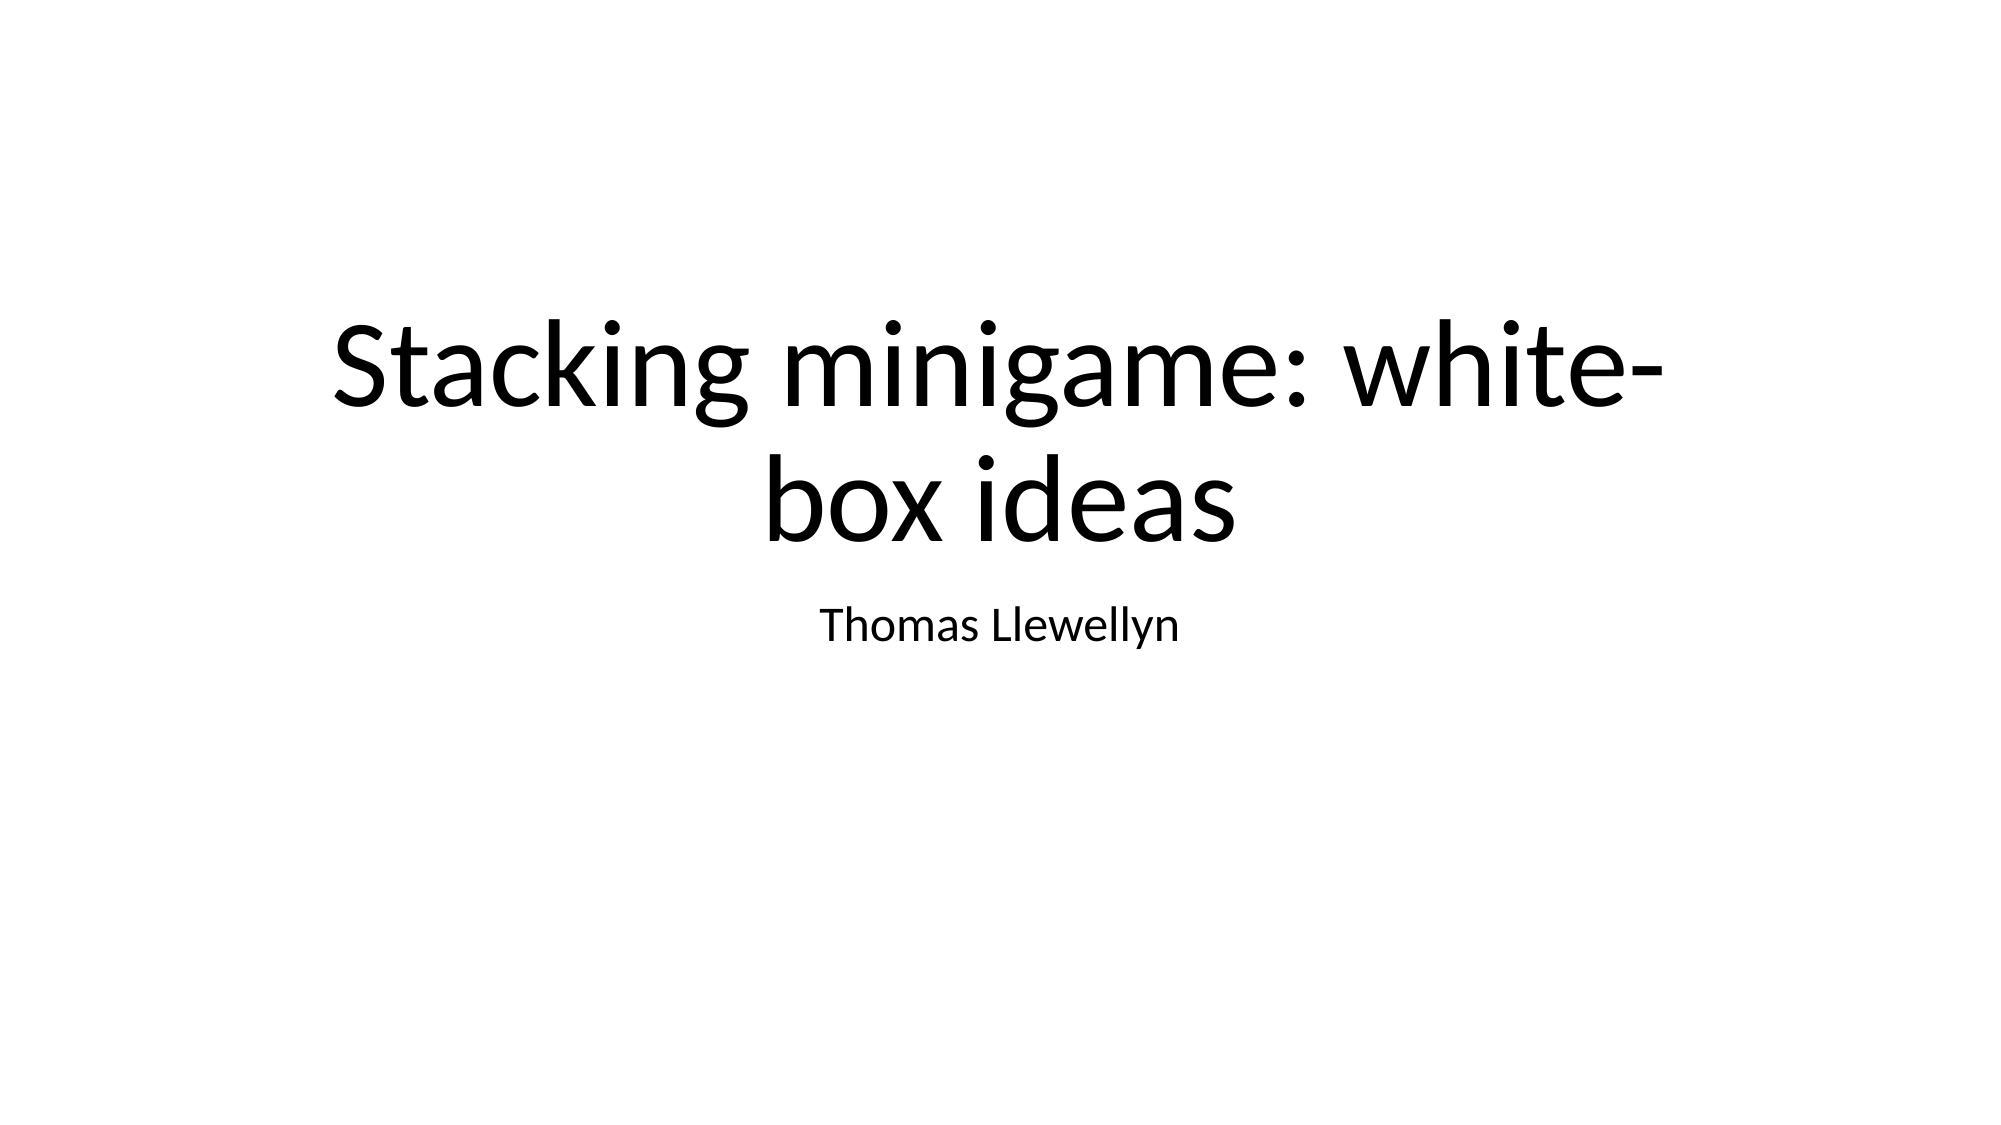

# Stacking minigame: white-box ideas
Thomas Llewellyn